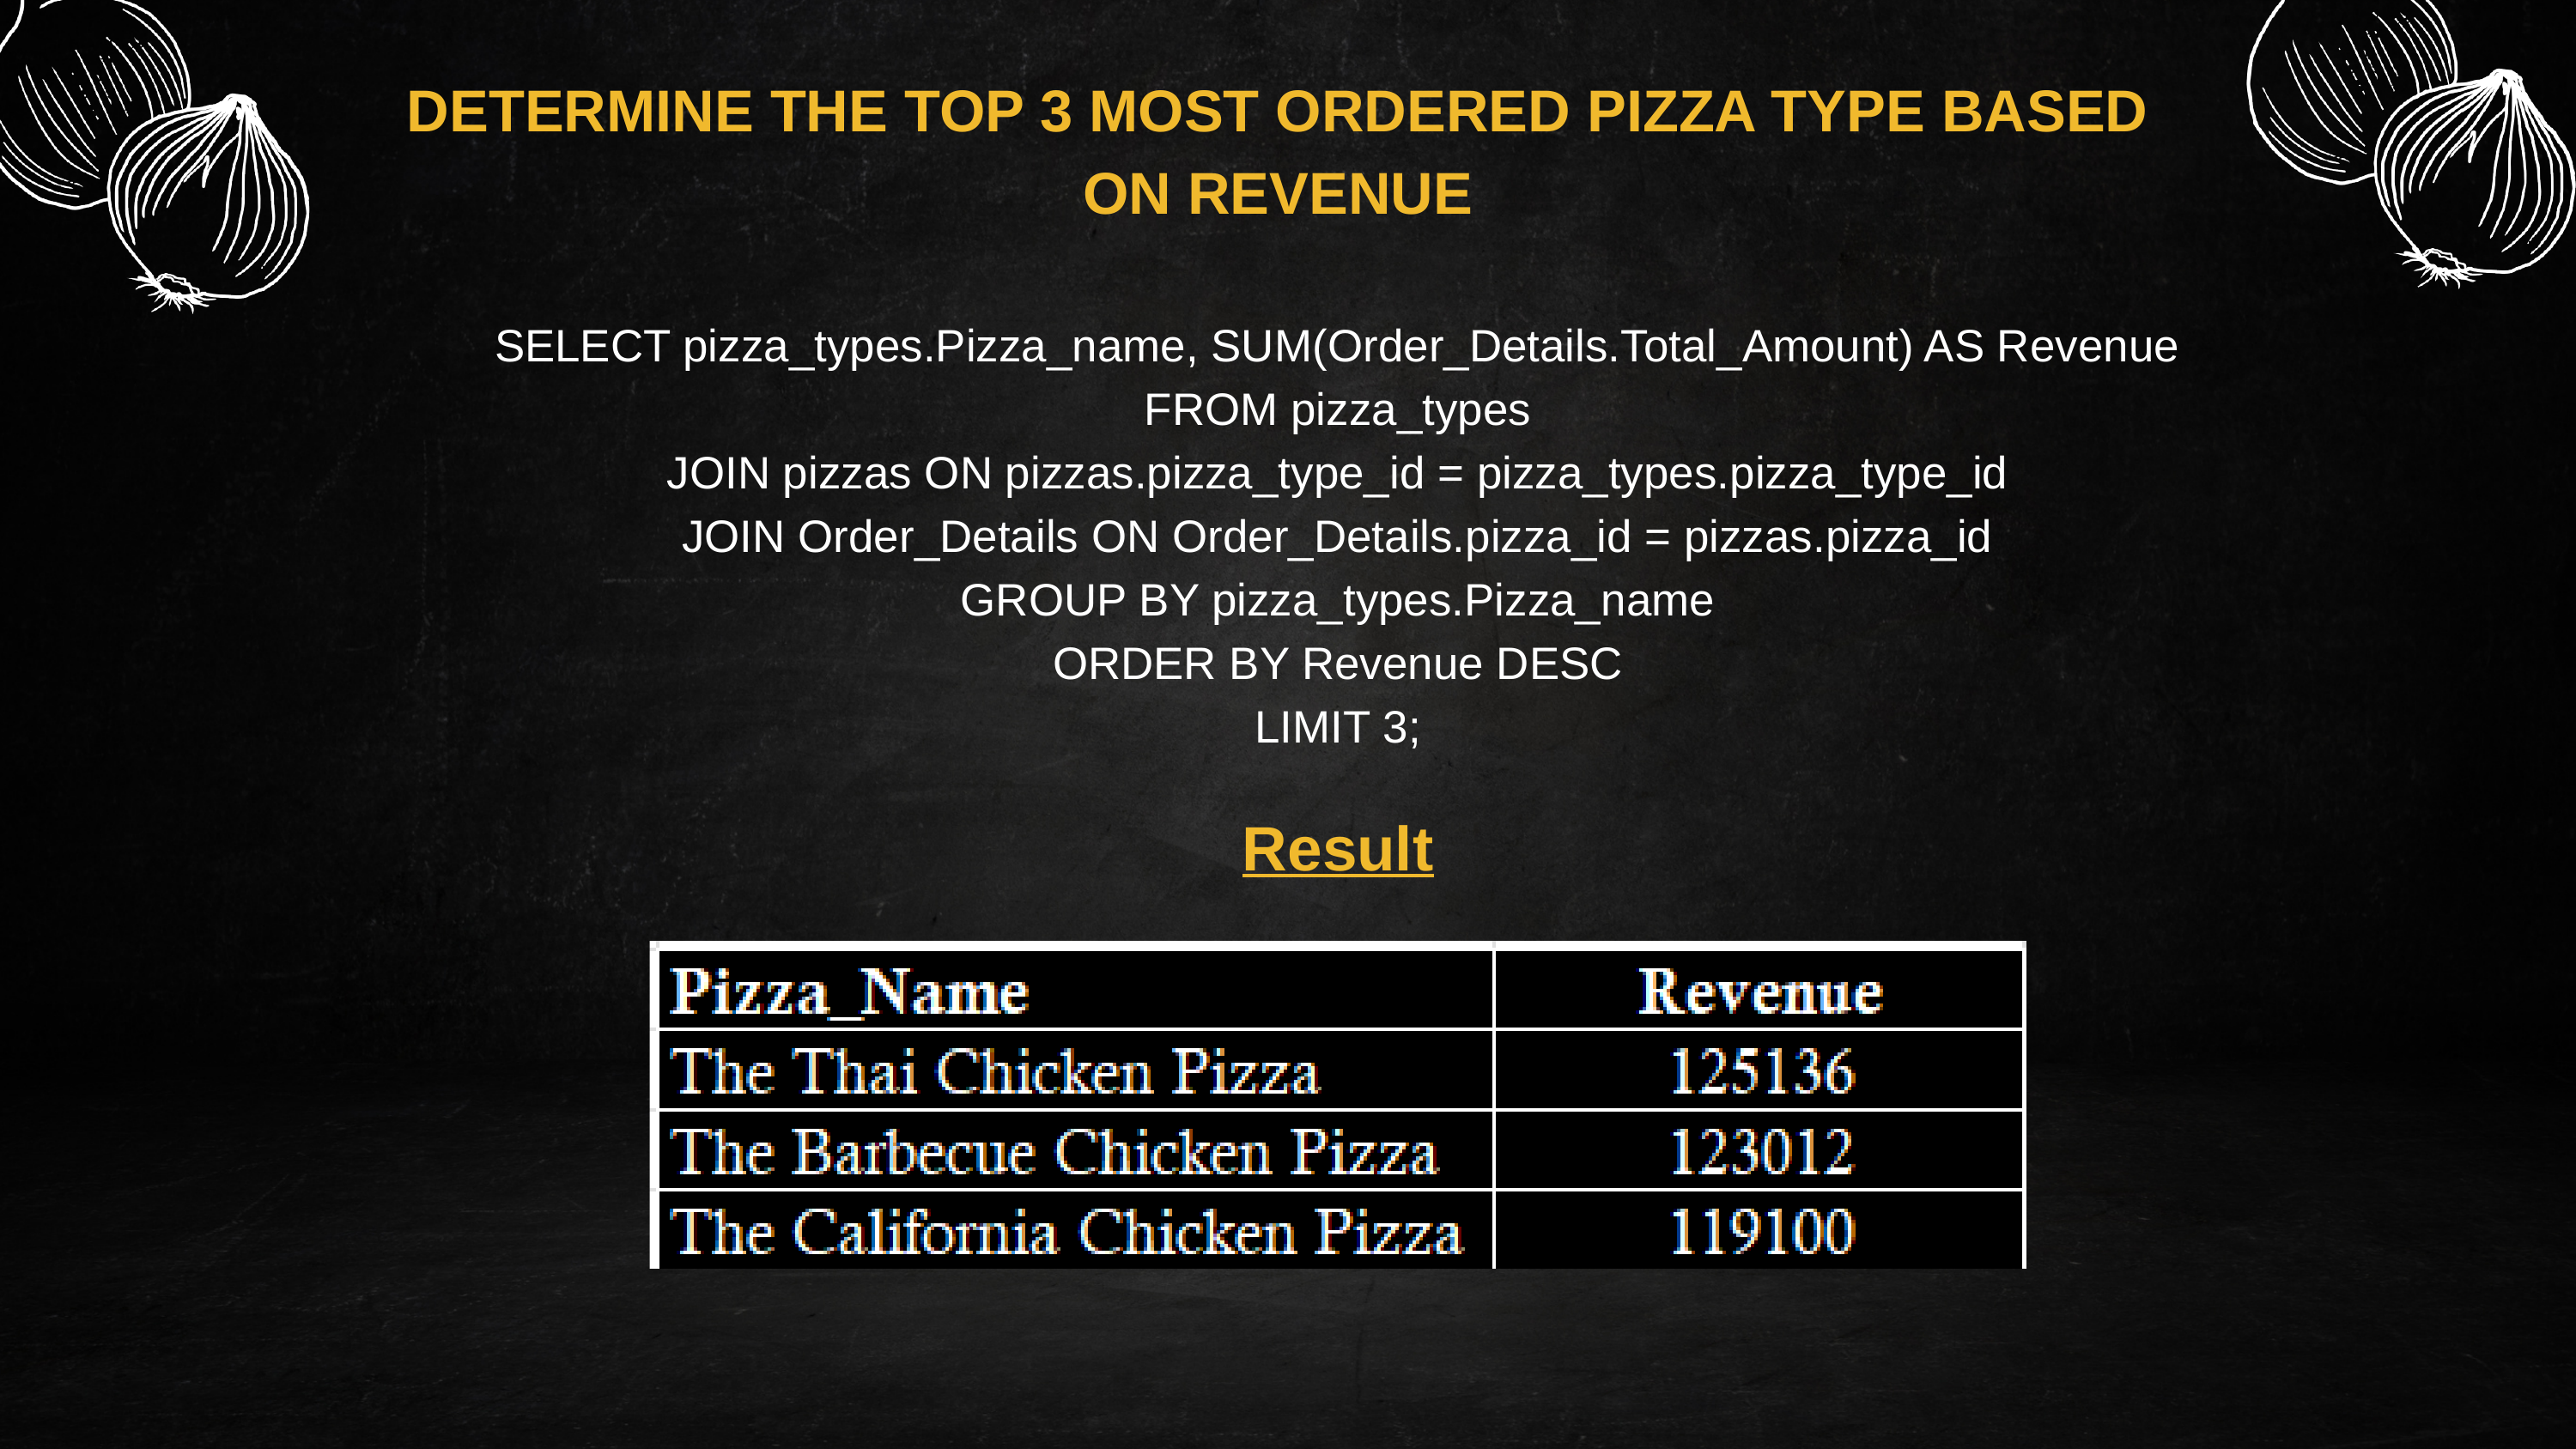

DETERMINE THE TOP 3 MOST ORDERED PIZZA TYPE BASED ON REVENUE
SELECT pizza_types.Pizza_name, SUM(Order_Details.Total_Amount) AS Revenue
FROM pizza_types
JOIN pizzas ON pizzas.pizza_type_id = pizza_types.pizza_type_id
JOIN Order_Details ON Order_Details.pizza_id = pizzas.pizza_id
GROUP BY pizza_types.Pizza_name
ORDER BY Revenue DESC
LIMIT 3;
Result